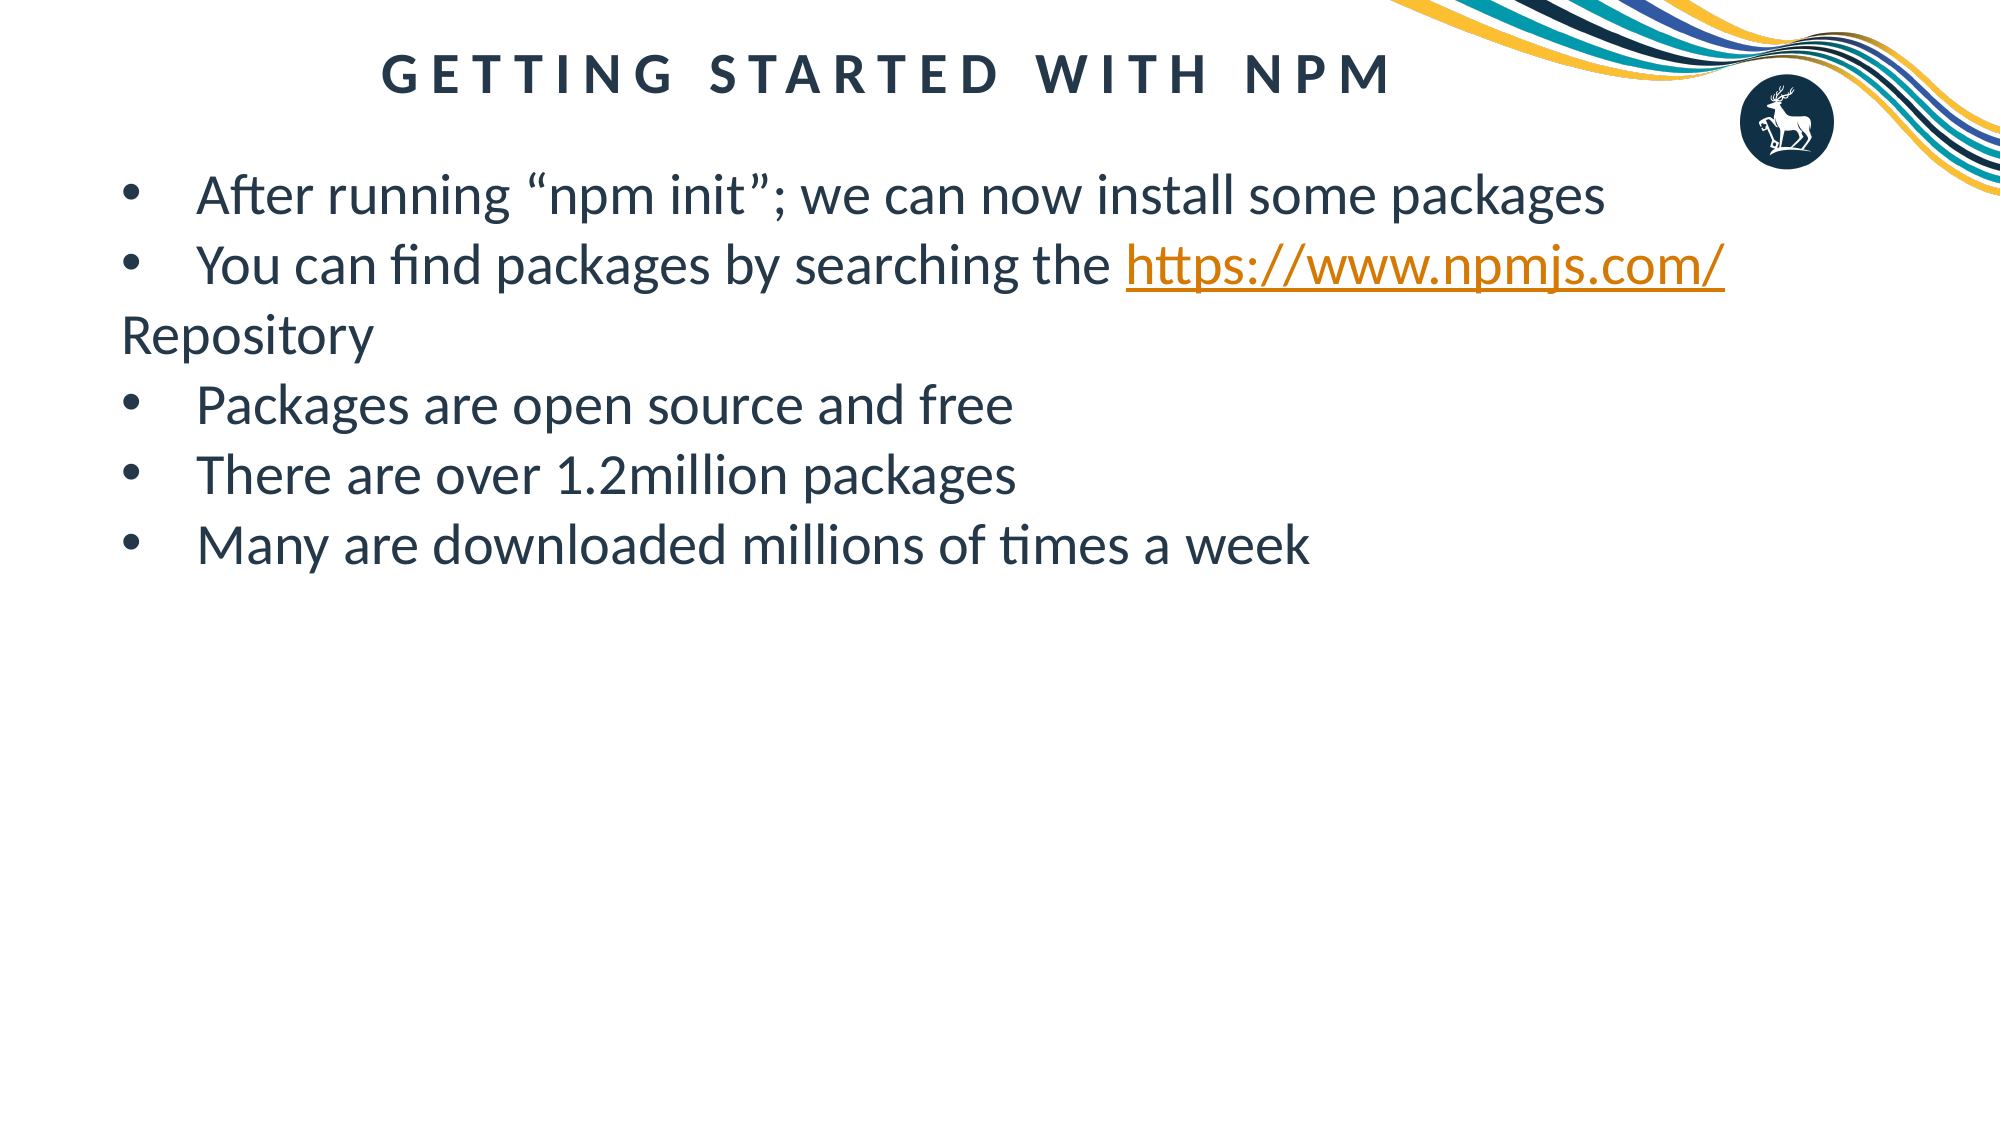

# Getting Started with NPM
After running “npm init”; we can now install some packages
You can find packages by searching the https://www.npmjs.com/
Repository
Packages are open source and free
There are over 1.2million packages
Many are downloaded millions of times a week